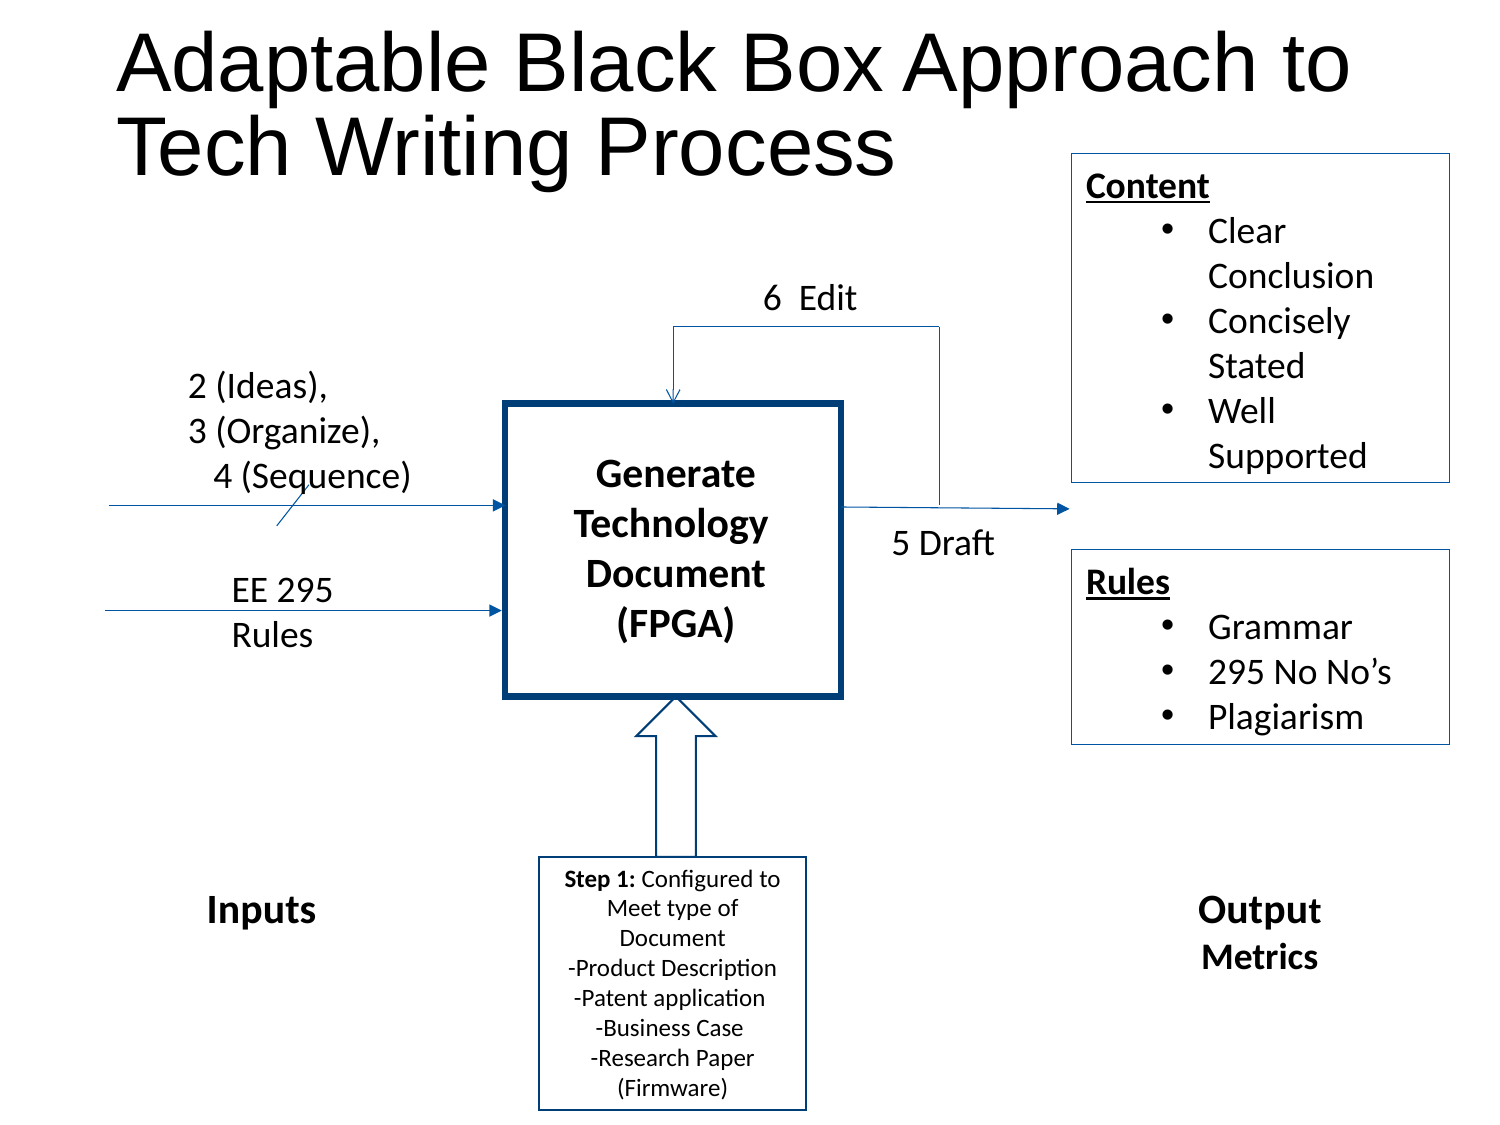

# Adaptable Black Box Approach to Tech Writing Process
Content
Clear Conclusion
Concisely Stated
Well Supported
6  Edit
2 (Ideas),          3 (Organize),        4 (Sequence)

Generate Technology
Document
(FPGA)
5 Draft
Rules
Grammar
295 No No’s
Plagiarism
EE 295 Rules

Step 1: Configured to Meet type of Document
-Product Description
-Patent application
-Business Case
-Research Paper
(Firmware)

Inputs
Output
Metrics